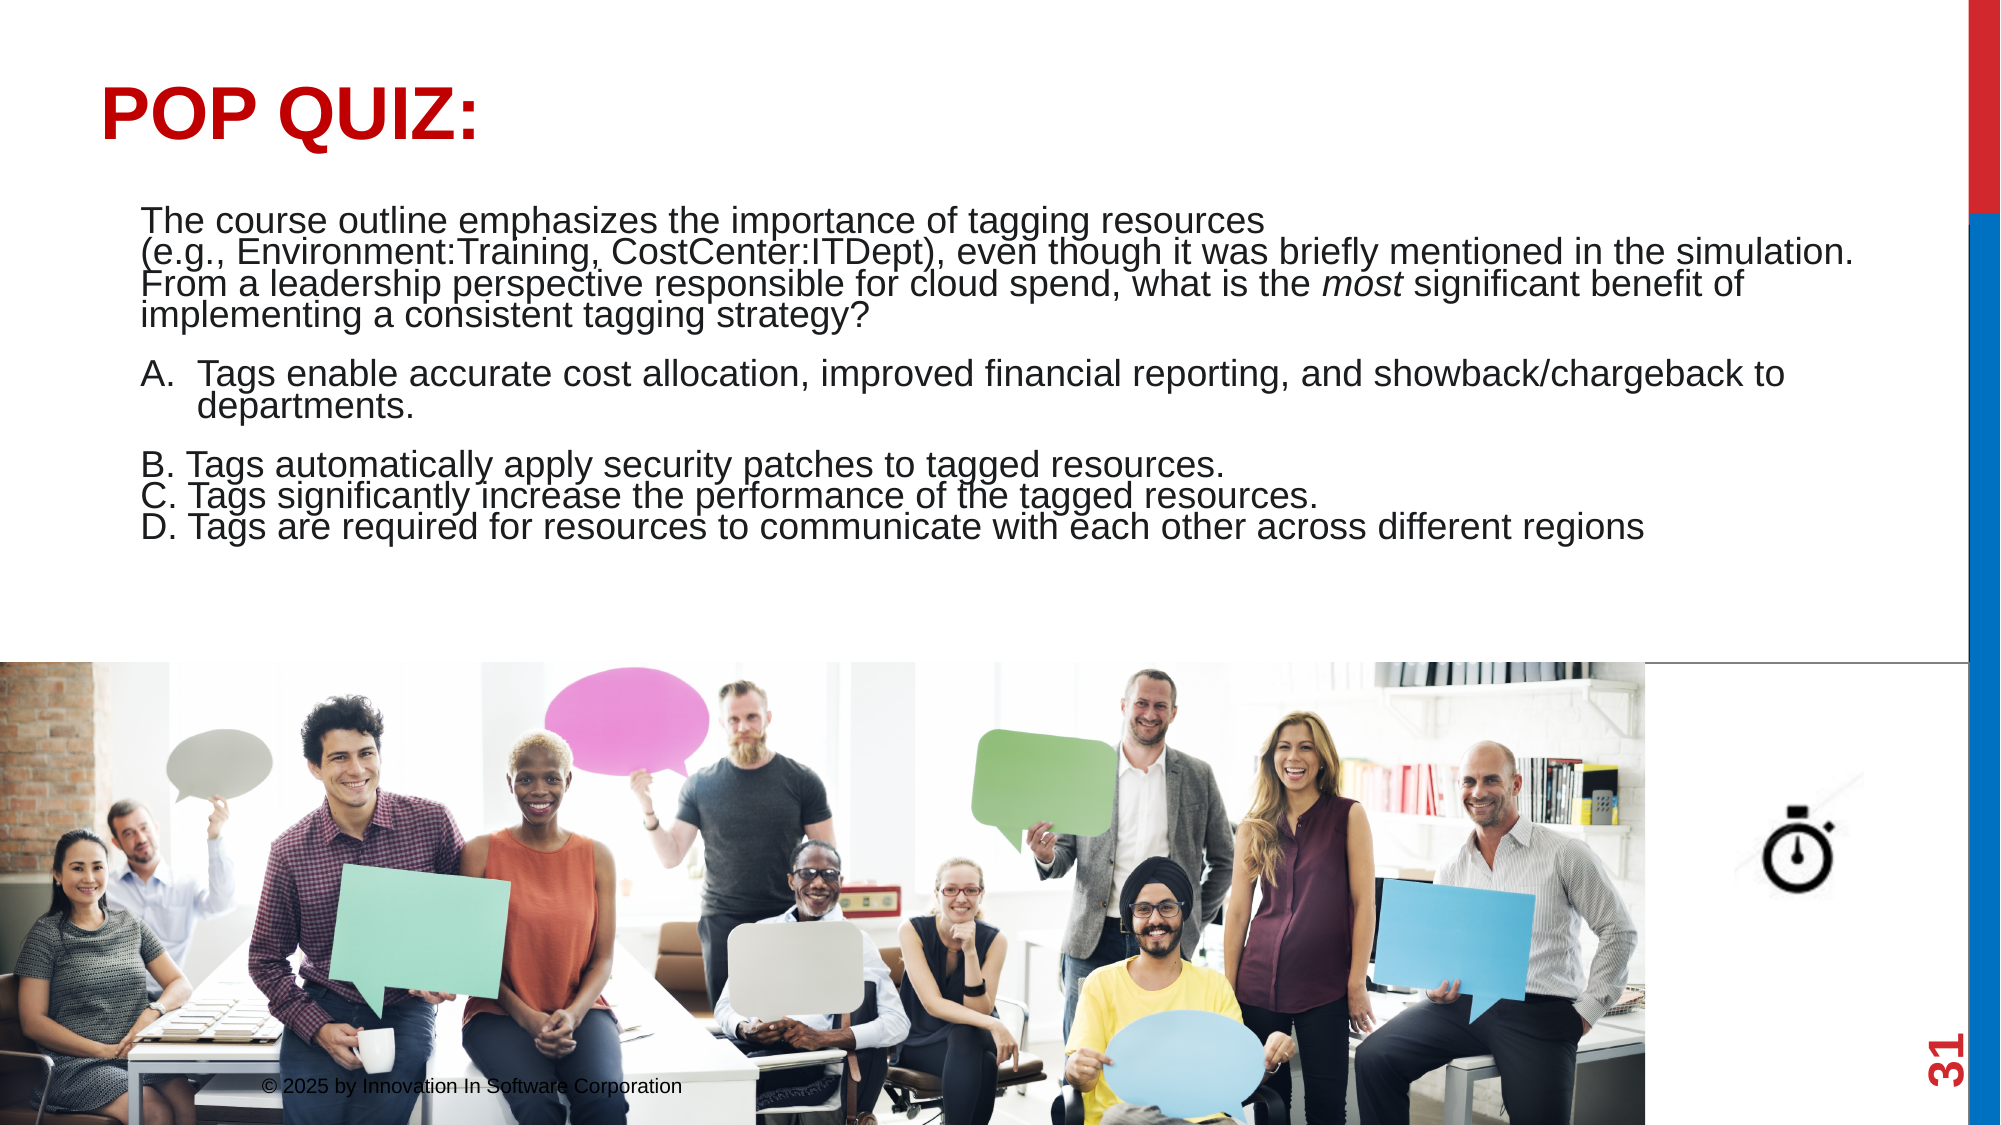

The course outline emphasizes the importance of tagging resources (e.g., Environment:Training, CostCenter:ITDept), even though it was briefly mentioned in the simulation. From a leadership perspective responsible for cloud spend, what is the most significant benefit of implementing a consistent tagging strategy?
Tags enable accurate cost allocation, improved financial reporting, and showback/chargeback to departments.
B. Tags automatically apply security patches to tagged resources.
C. Tags significantly increase the performance of the tagged resources.
D. Tags are required for resources to communicate with each other across different regions
31
© 2025 by Innovation In Software Corporation